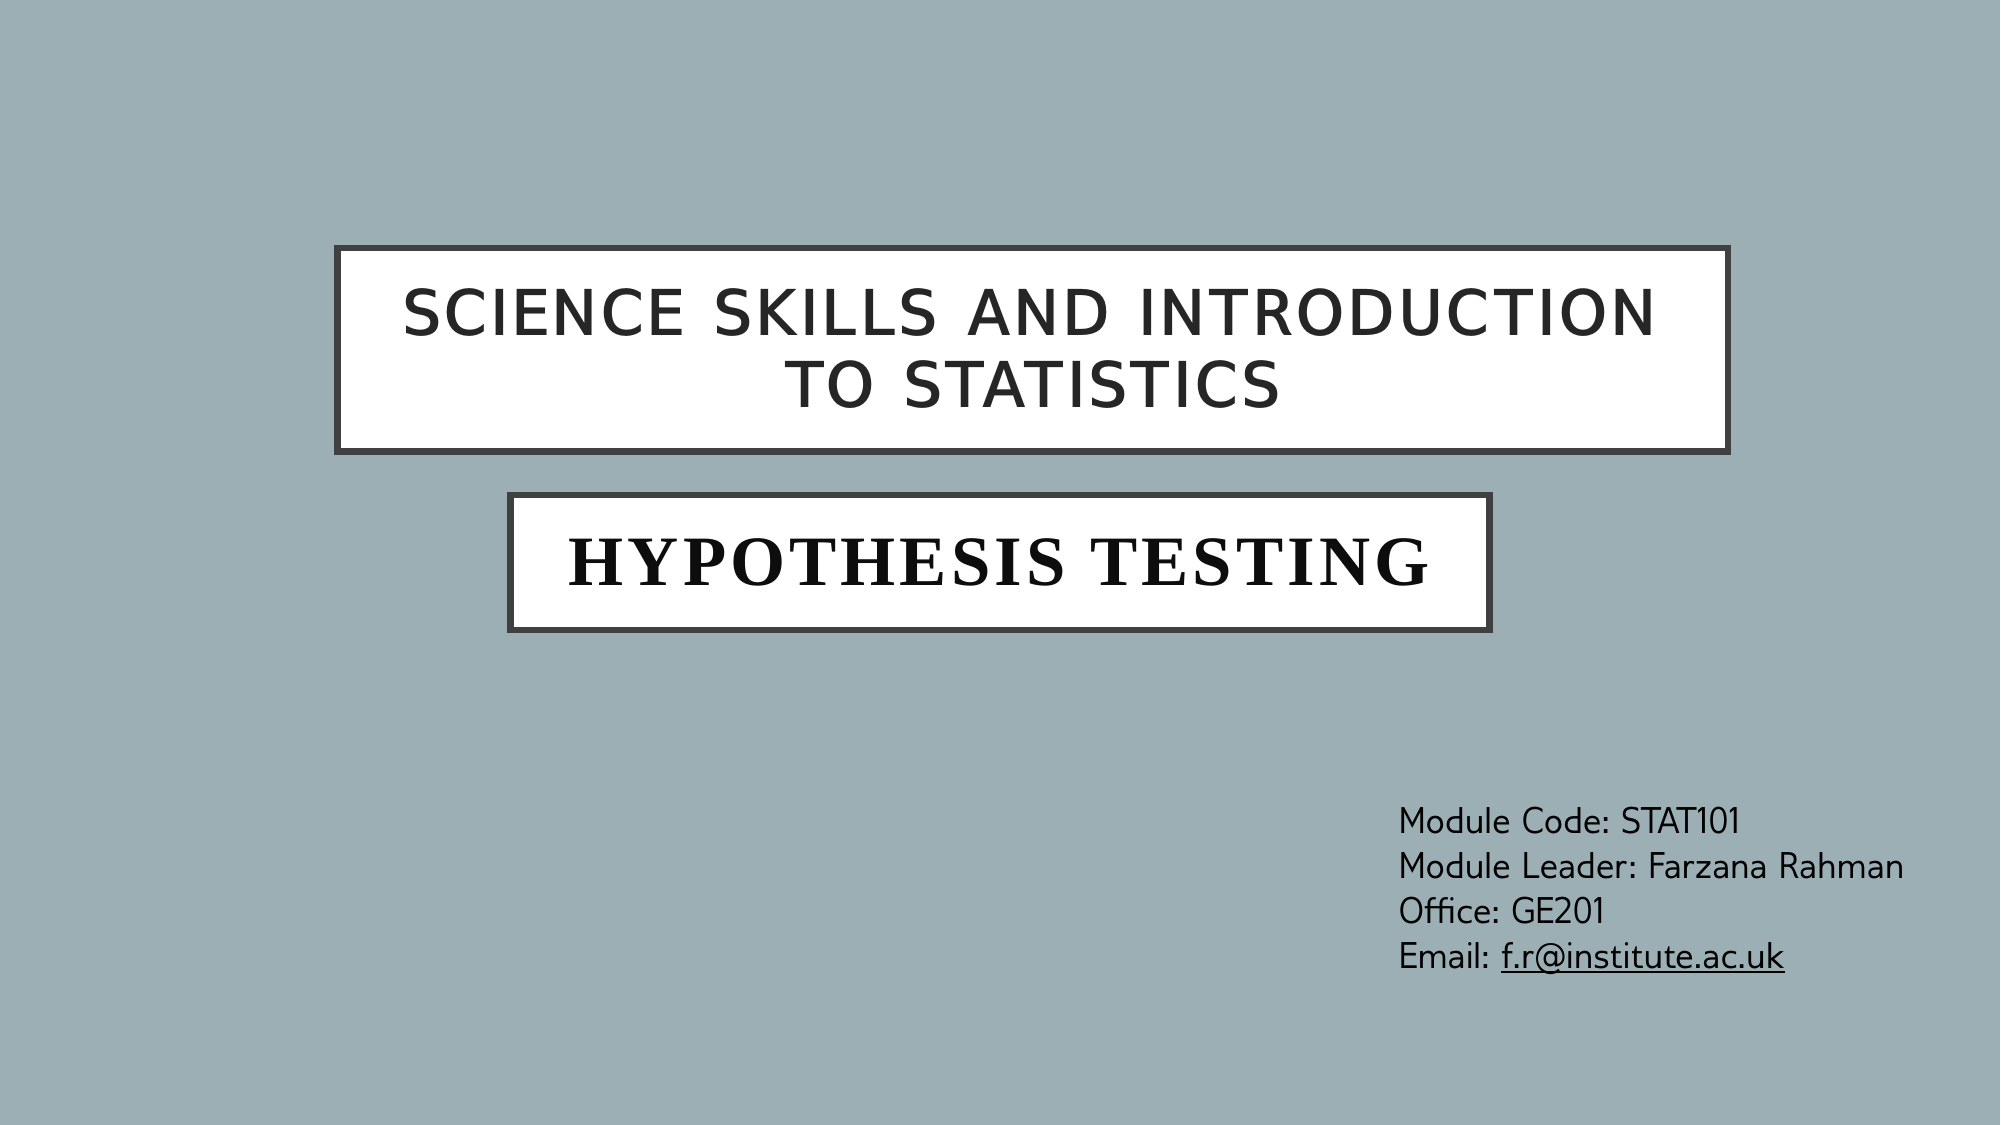

# Science Skills and Introduction to Statistics
HYPOTHESIS TESTING
Module Code: STAT101
Module Leader: Farzana Rahman
Office: GE201
Email: f.r@institute.ac.uk